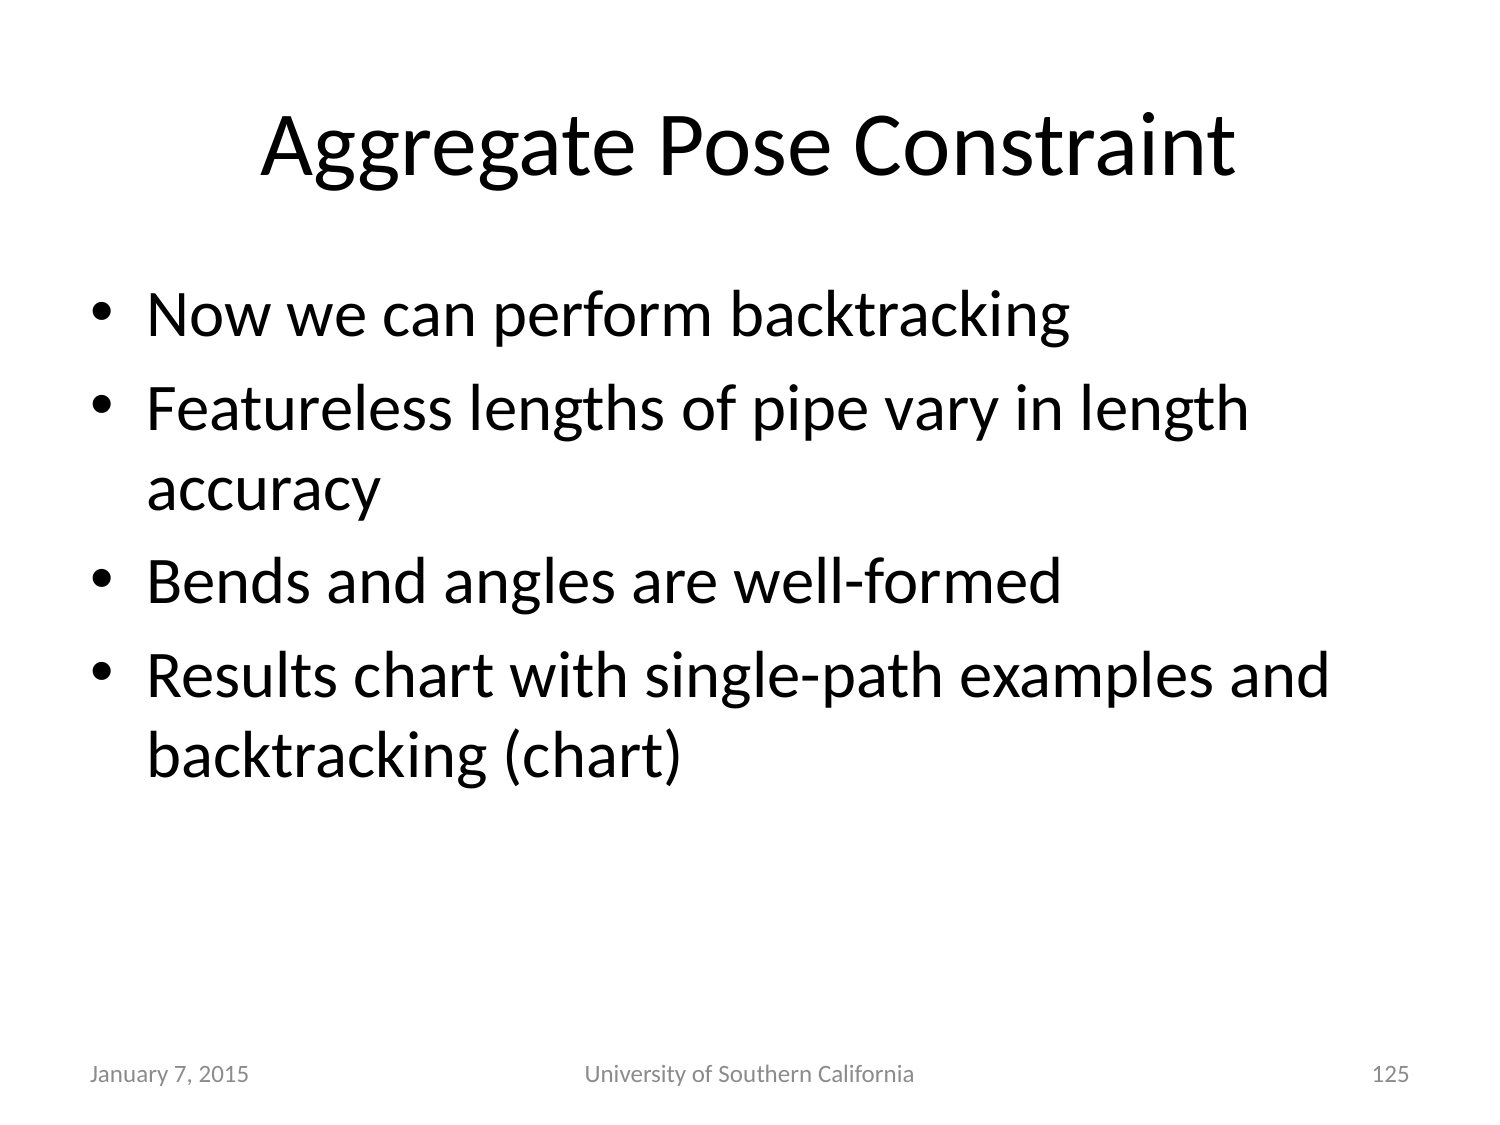

# Aggregate Pose Constraint
Now we can perform backtracking
Featureless lengths of pipe vary in length accuracy
Bends and angles are well-formed
Results chart with single-path examples and backtracking (chart)
January 7, 2015
University of Southern California
125